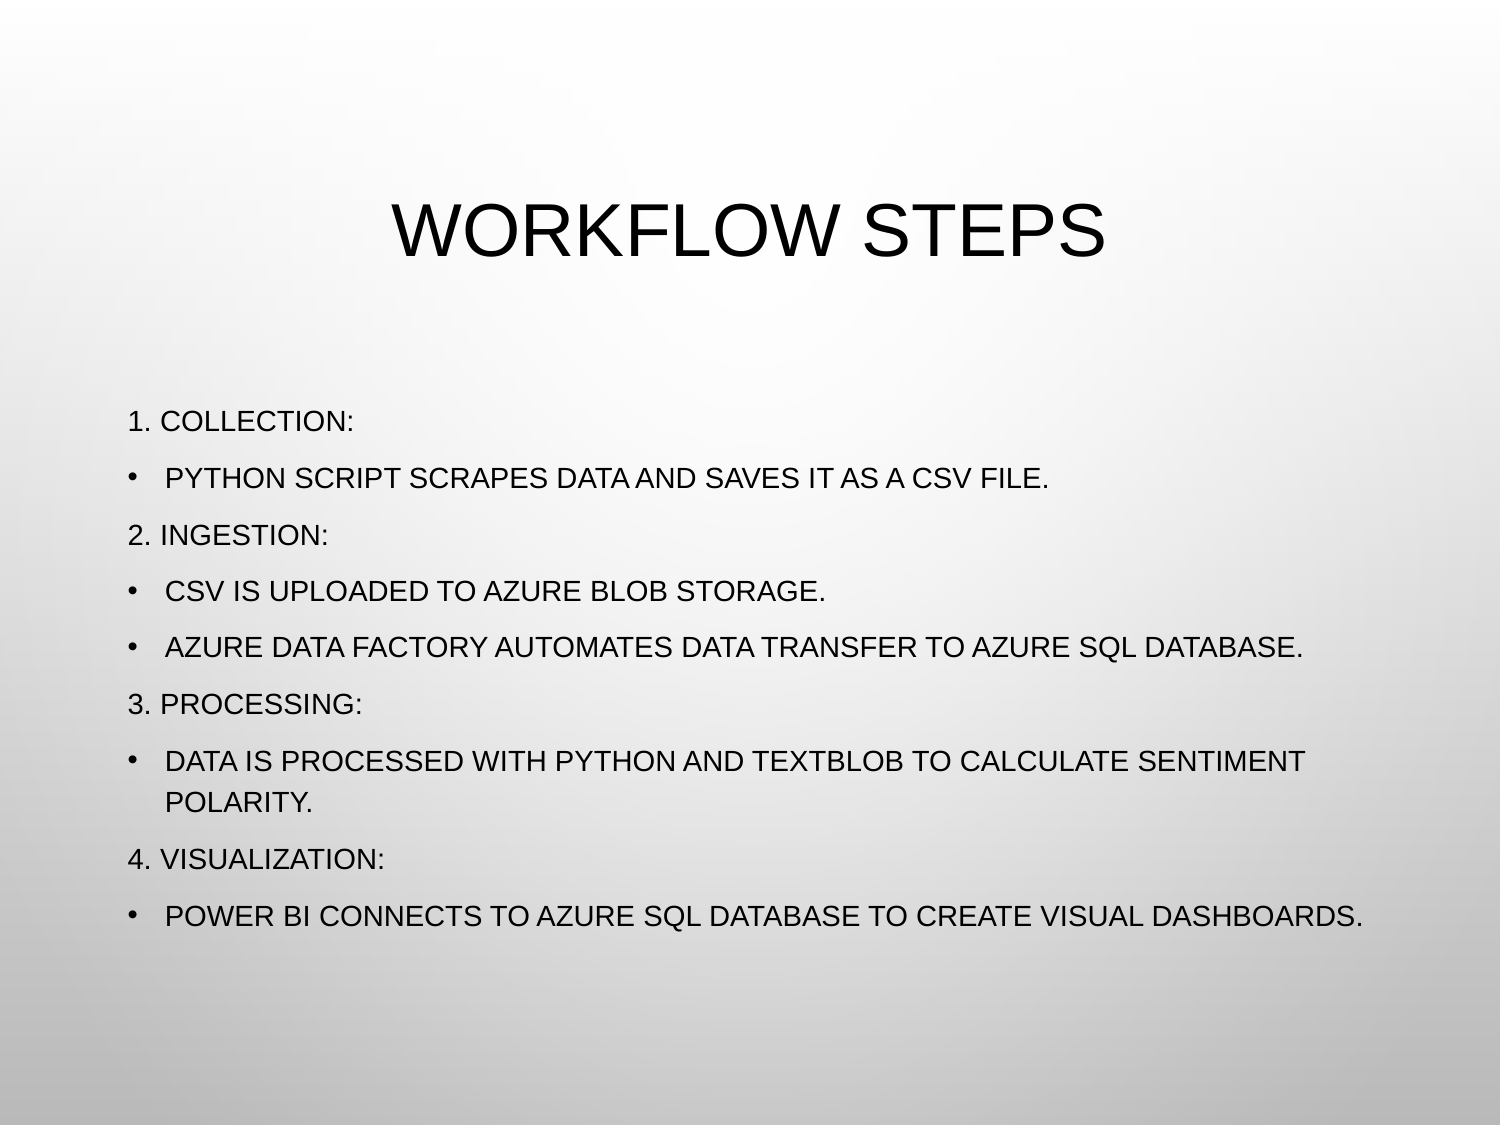

# Workflow Steps
1. Collection:
Python script scrapes data and saves it as a CSV file.
2. Ingestion:
CSV is uploaded to Azure Blob Storage.
Azure Data Factory automates data transfer to Azure SQL Database.
3. Processing:
Data is processed with Python and TextBlob to calculate sentiment polarity.
4. Visualization:
Power BI connects to Azure SQL Database to create visual dashboards.